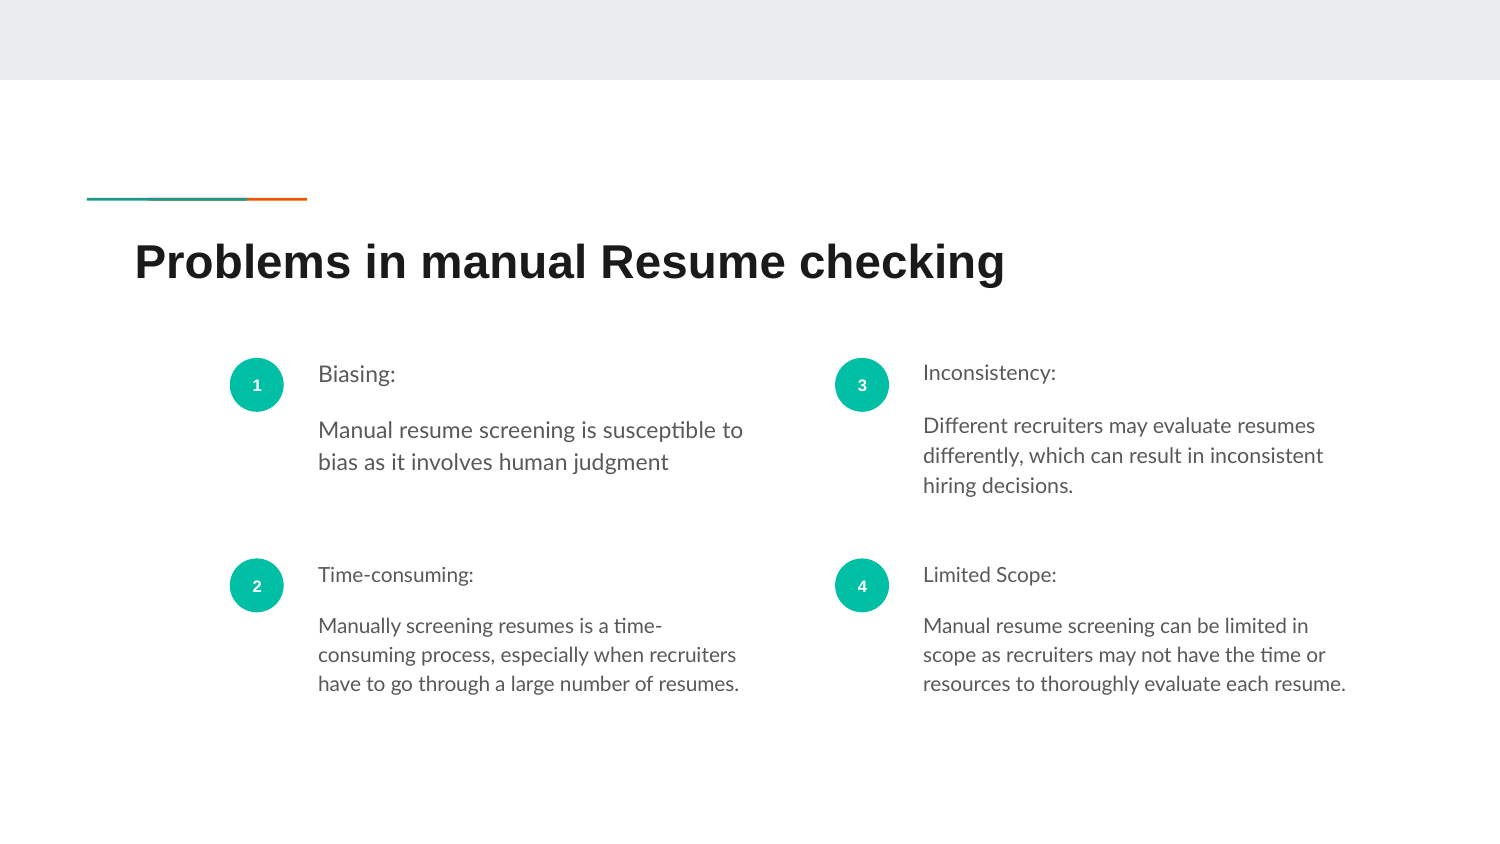

# Problems in manual Resume checking
Biasing:
Manual resume screening is susceptible to bias as it involves human judgment
Inconsistency:
Different recruiters may evaluate resumes differently, which can result in inconsistent hiring decisions.
1
3
Time-consuming:
Manually screening resumes is a time-consuming process, especially when recruiters have to go through a large number of resumes.
Limited Scope:
Manual resume screening can be limited in scope as recruiters may not have the time or resources to thoroughly evaluate each resume.
2
4